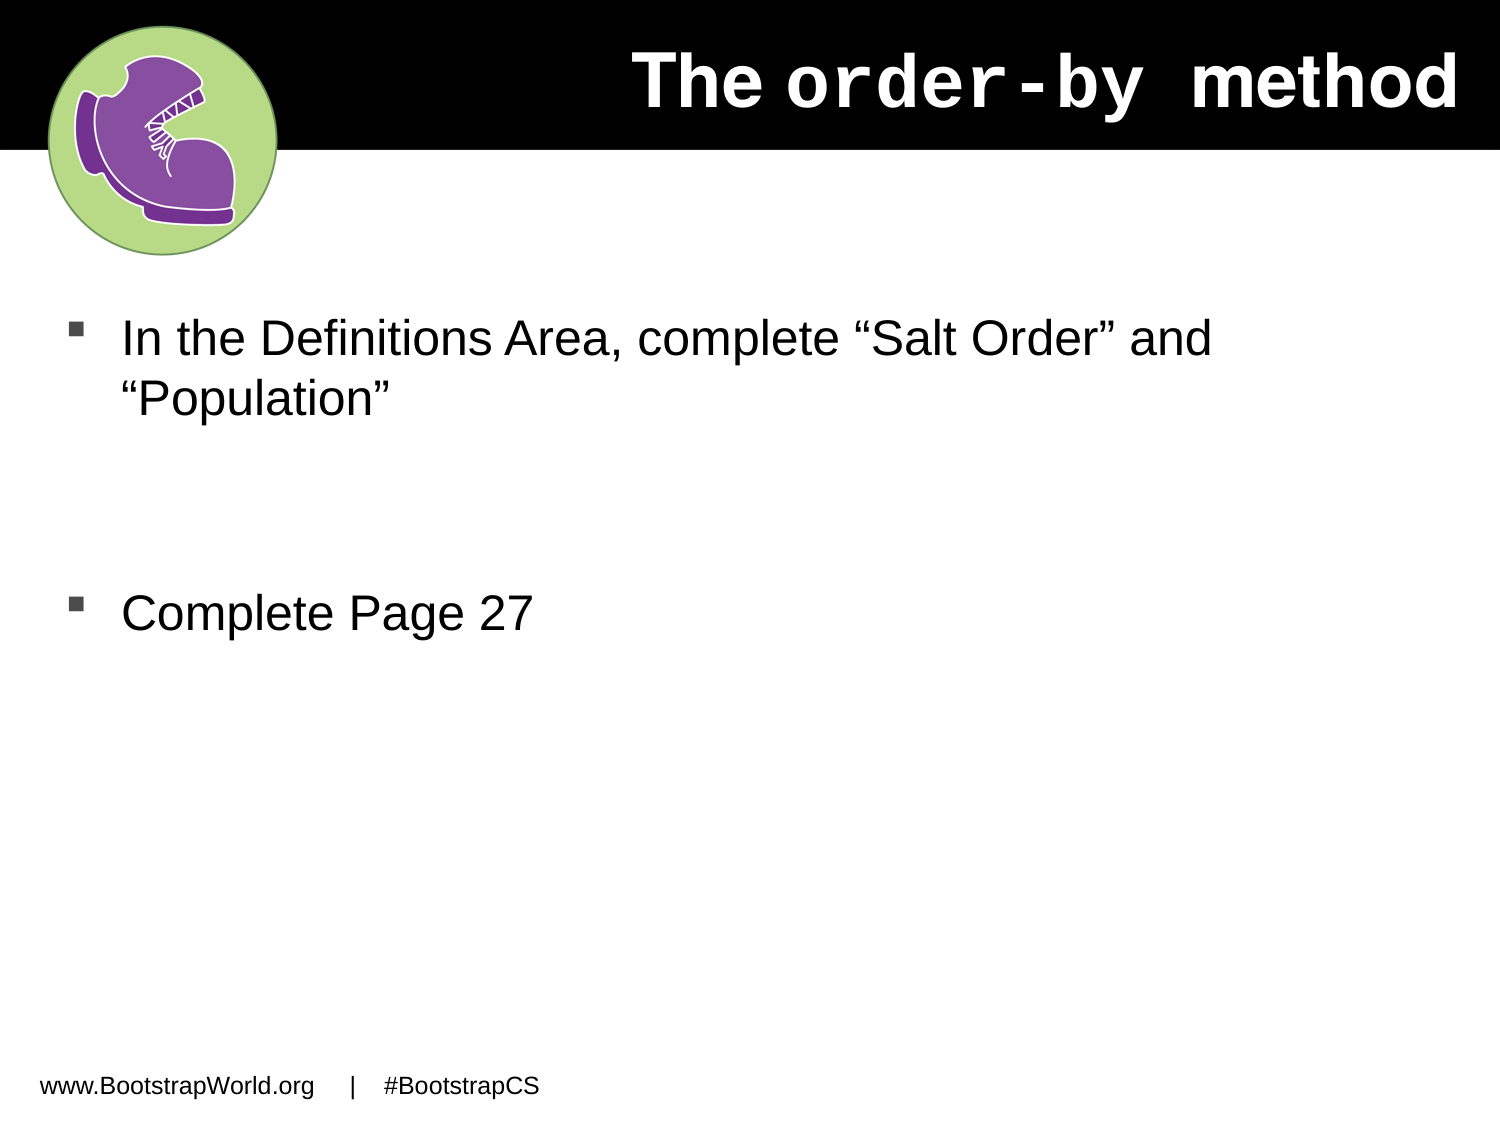

The order-by method
In the Definitions Area, complete “Salt Order” and “Population”

Complete Page 27
www.BootstrapWorld.org     |    #BootstrapCS